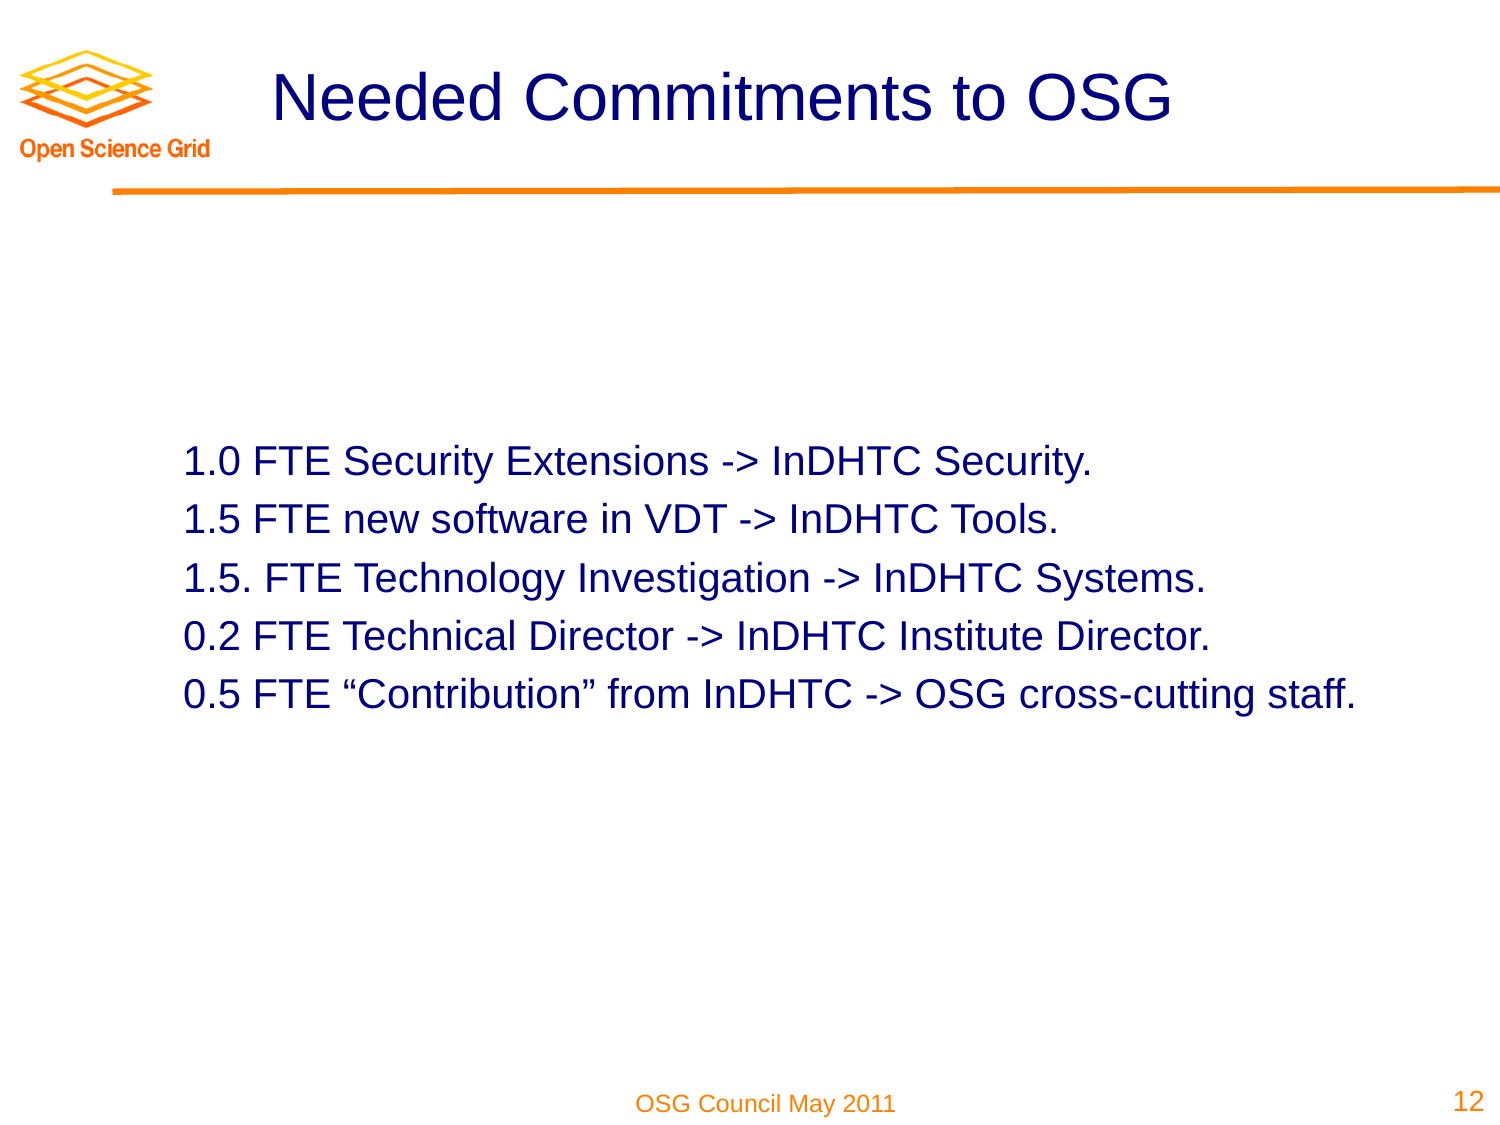

# Needed Commitments to OSG

1.0 FTE Security Extensions -> InDHTC Security.
1.5 FTE new software in VDT -> InDHTC Tools.
1.5. FTE Technology Investigation -> InDHTC Systems.
0.2 FTE Technical Director -> InDHTC Institute Director.
0.5 FTE “Contribution” from InDHTC -> OSG cross-cutting staff.

12